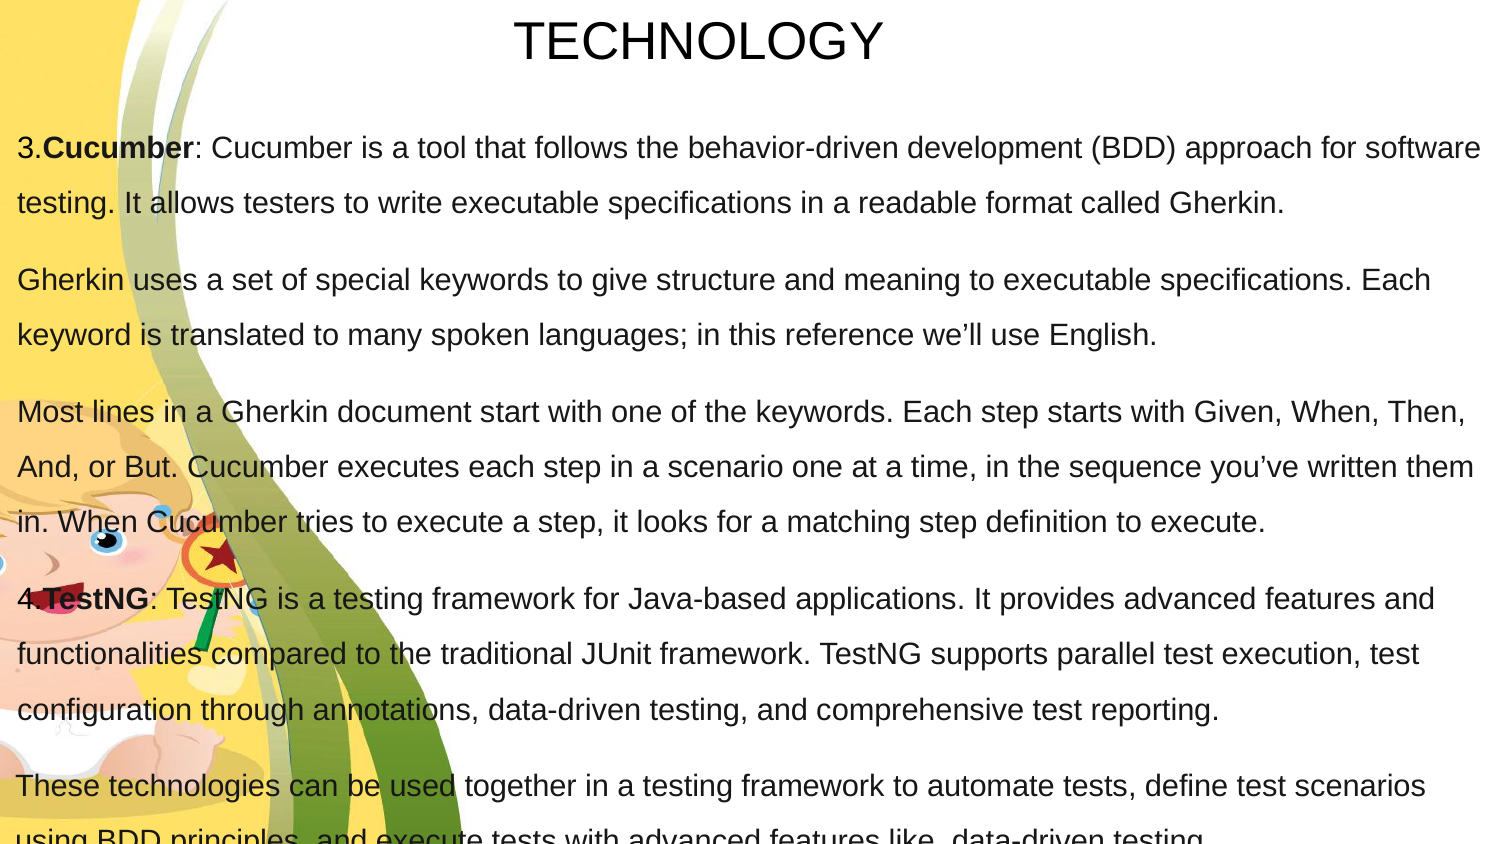

# TECHNOLOGY
3.Cucumber: Cucumber is a tool that follows the behavior-driven development (BDD) approach for software testing. It allows testers to write executable specifications in a readable format called Gherkin.
Gherkin uses a set of special keywords to give structure and meaning to executable specifications. Each keyword is translated to many spoken languages; in this reference we’ll use English.
Most lines in a Gherkin document start with one of the keywords. Each step starts with Given, When, Then, And, or But. Cucumber executes each step in a scenario one at a time, in the sequence you’ve written them in. When Cucumber tries to execute a step, it looks for a matching step definition to execute.
4.TestNG: TestNG is a testing framework for Java-based applications. It provides advanced features and functionalities compared to the traditional JUnit framework. TestNG supports parallel test execution, test configuration through annotations, data-driven testing, and comprehensive test reporting.
These technologies can be used together in a testing framework to automate tests, define test scenarios using BDD principles, and execute tests with advanced features like  data-driven testing.